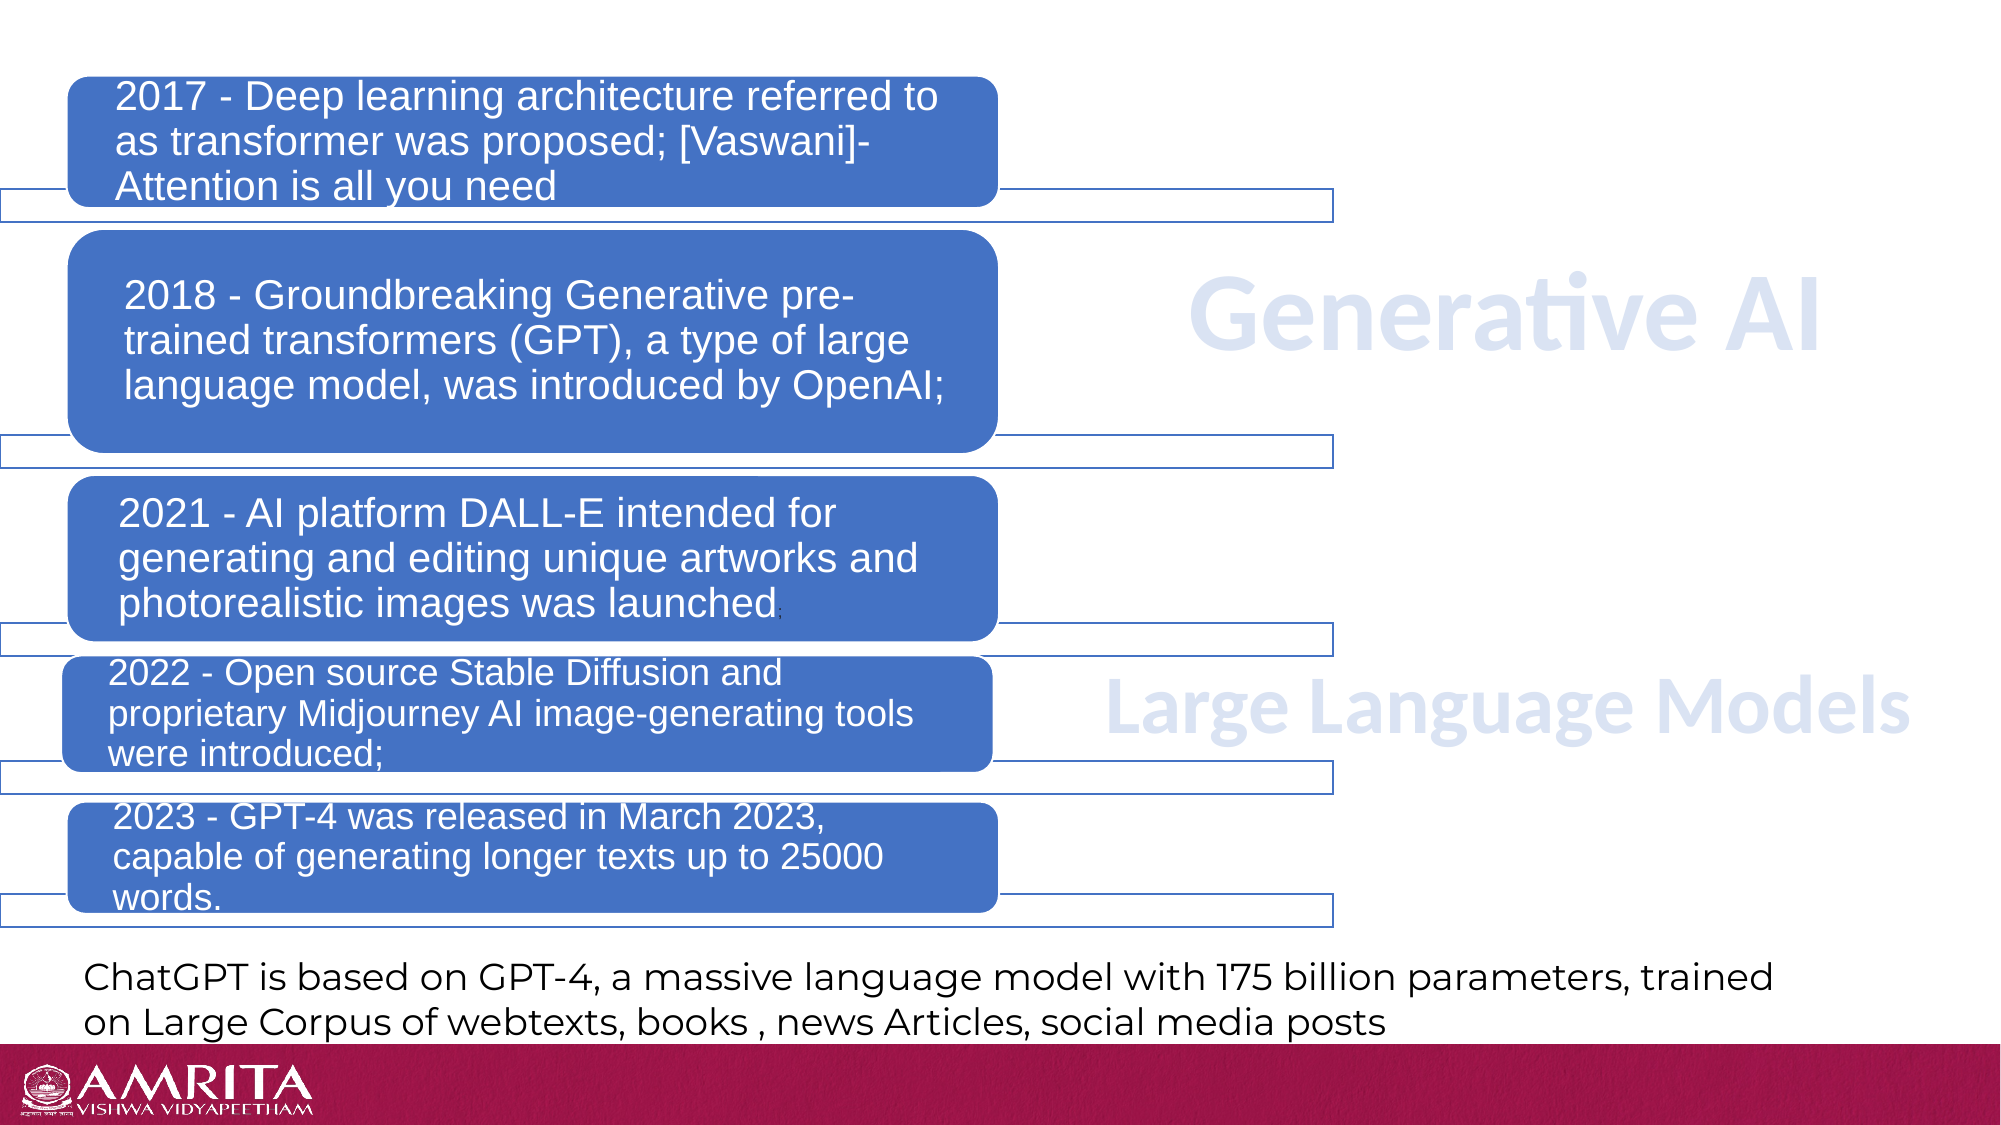

2017 - Deep learning architecture referred to as transformer was proposed; [Vaswani]- Attention is all you need
2018 - Groundbreaking Generative pre-trained transformers (GPT), a type of large language model, was introduced by OpenAI;
2021 - AI platform DALL-E intended for generating and editing unique artworks and photorealistic images was launched;
2022 - Open source Stable Diffusion and proprietary Midjourney AI image-generating tools were introduced;
2023 - GPT-4 was released in March 2023, capable of generating longer texts up to 25000 words.
Generative AI

Large Language Models

ChatGPT is based on GPT-4, a massive language model with 175 billion parameters, trained on Large Corpus of webtexts, books , news Articles, social media posts